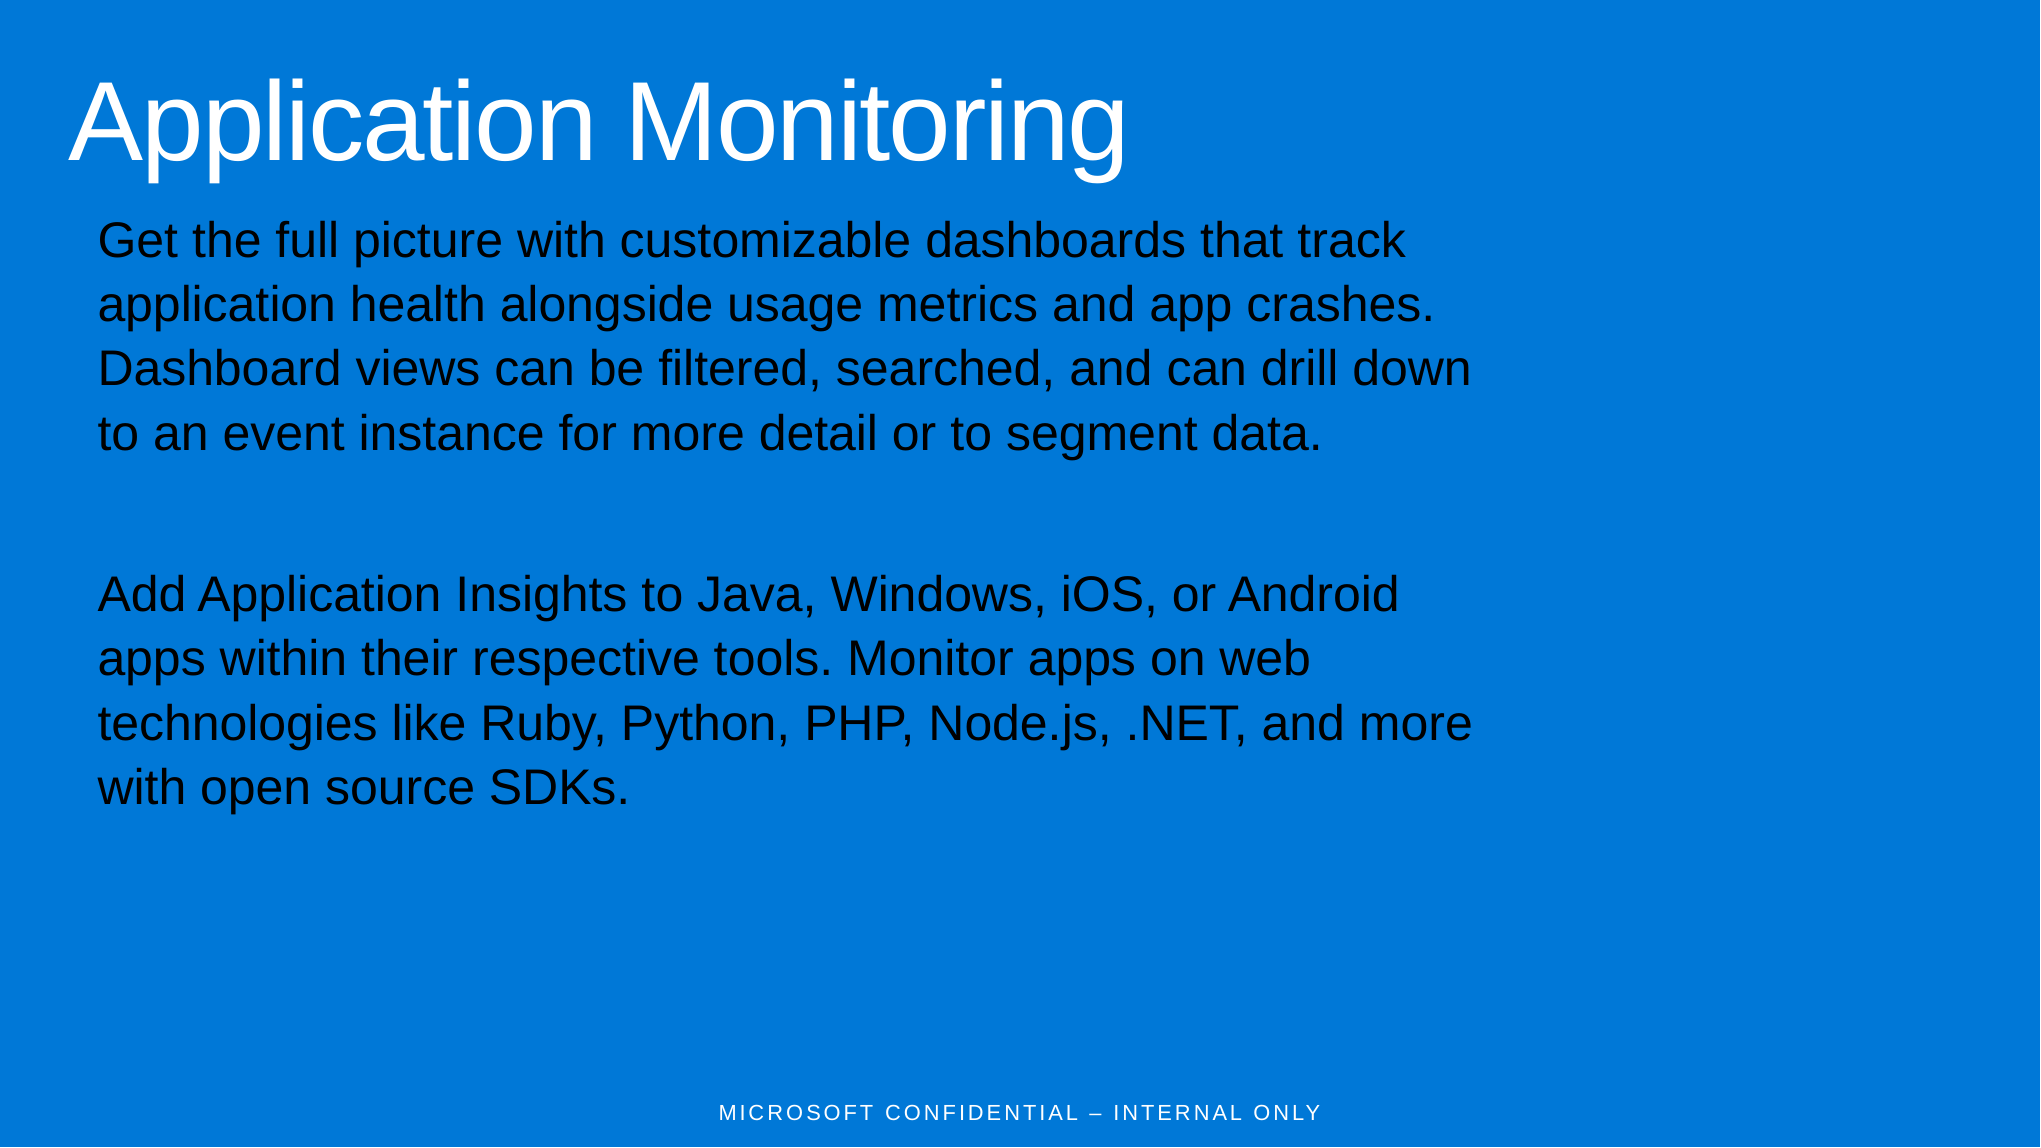

Application Monitoring
Get the full picture with customizable dashboards that track application health alongside usage metrics and app crashes. Dashboard views can be filtered, searched, and can drill down to an event instance for more detail or to segment data.

Add Application Insights to Java, Windows, iOS, or Android apps within their respective tools. Monitor apps on web technologies like Ruby, Python, PHP, Node.js, .NET, and more with open source SDKs.